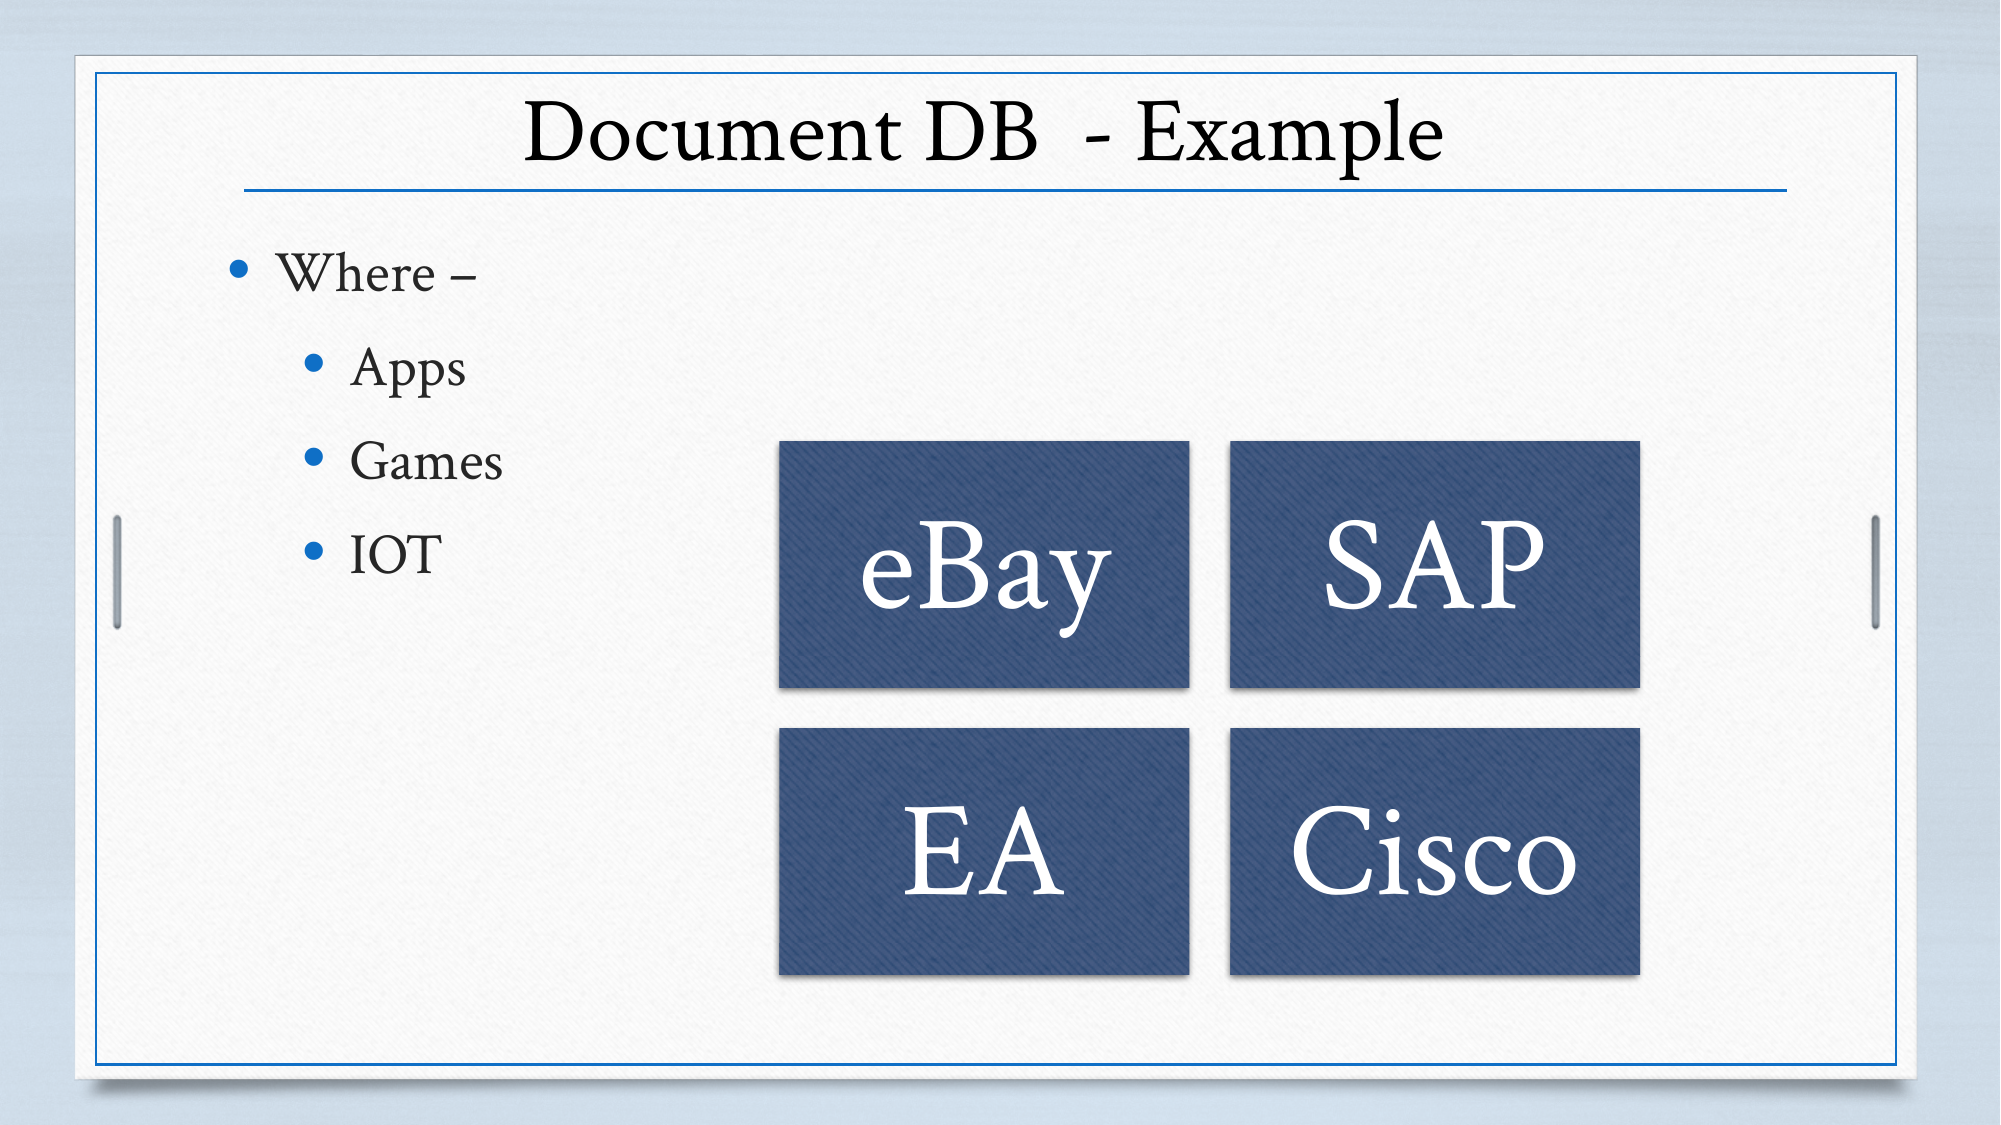

# Document DB  - Example

Where –
Apps
Games
IOT
eBay
SAP
EA
Cisco